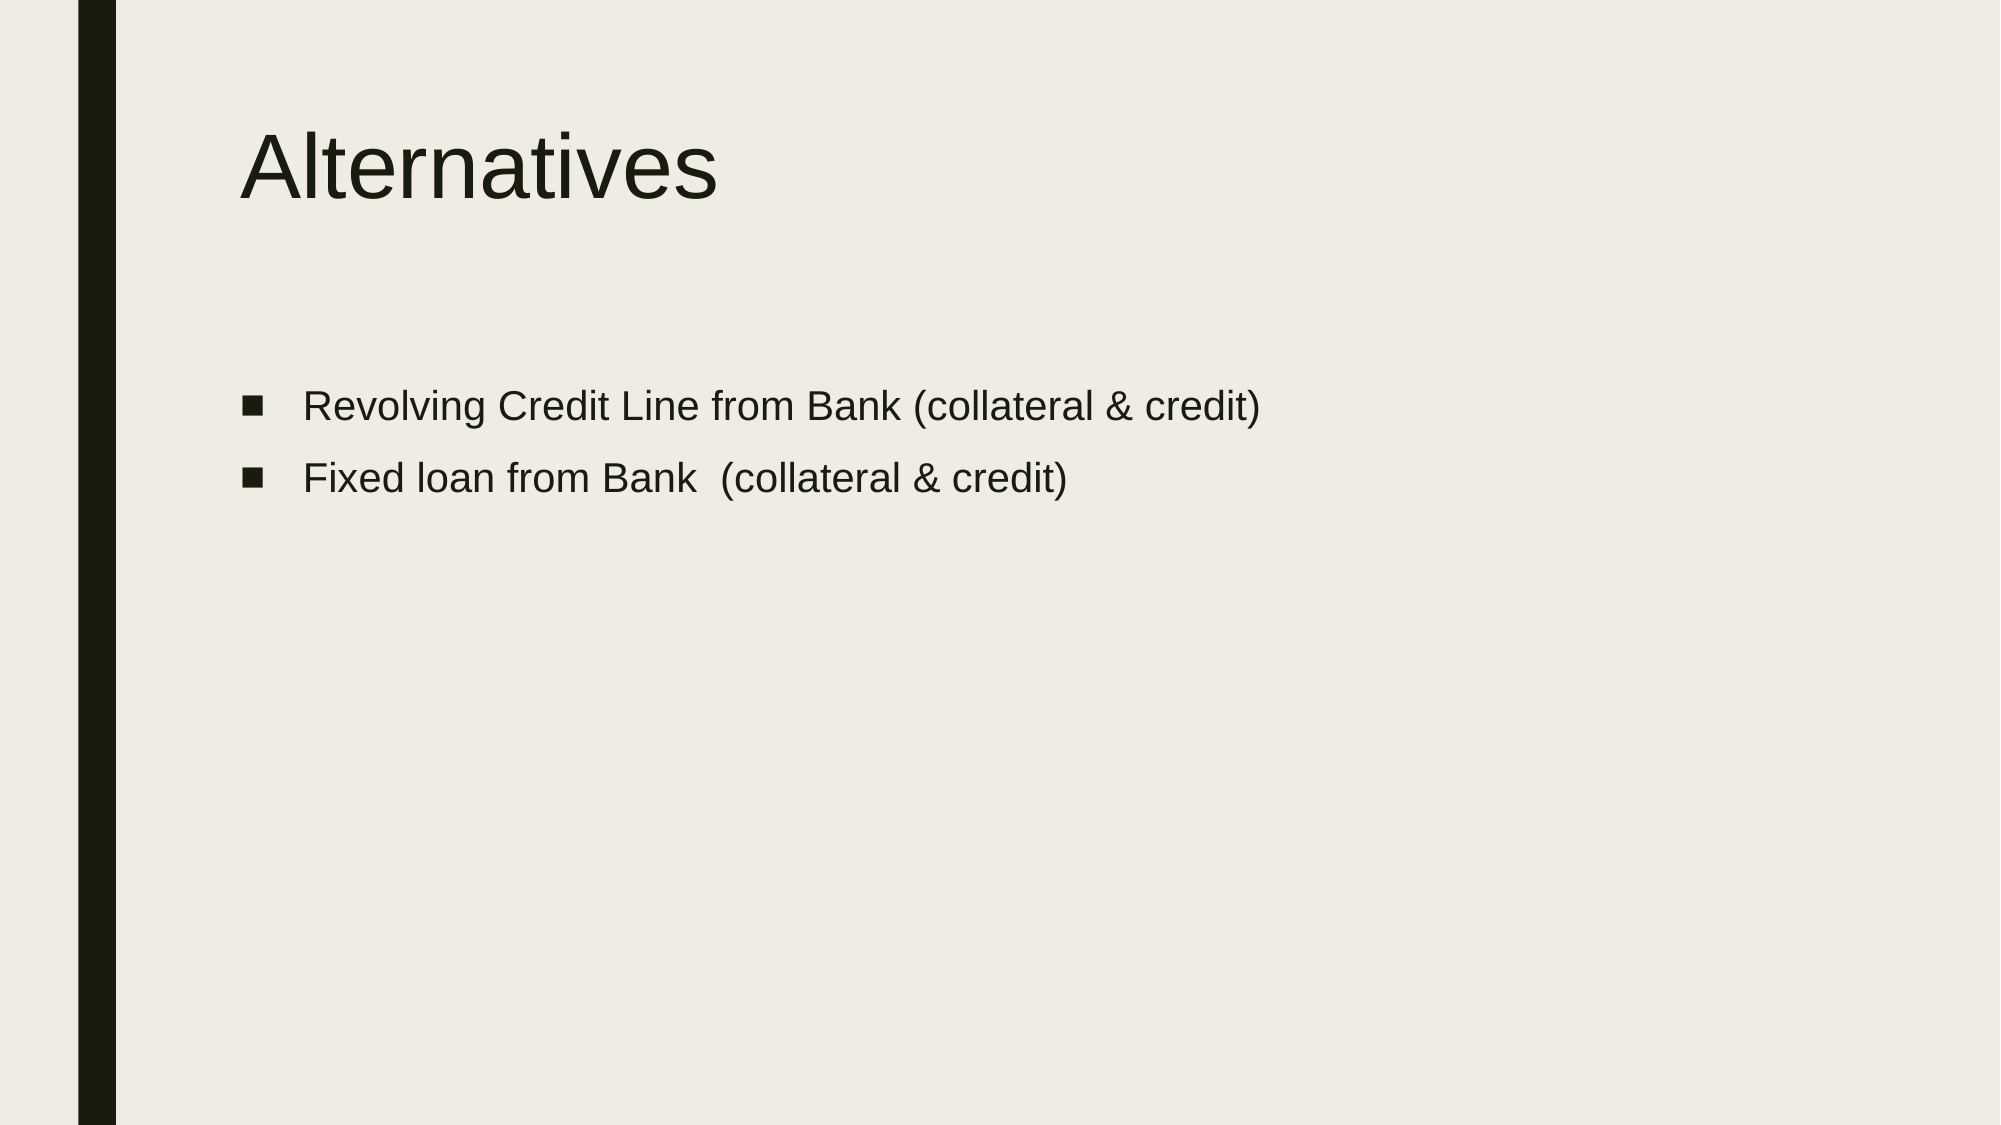

# Alternatives
Revolving Credit Line from Bank (collateral & credit)
Fixed loan from Bank  (collateral & credit)